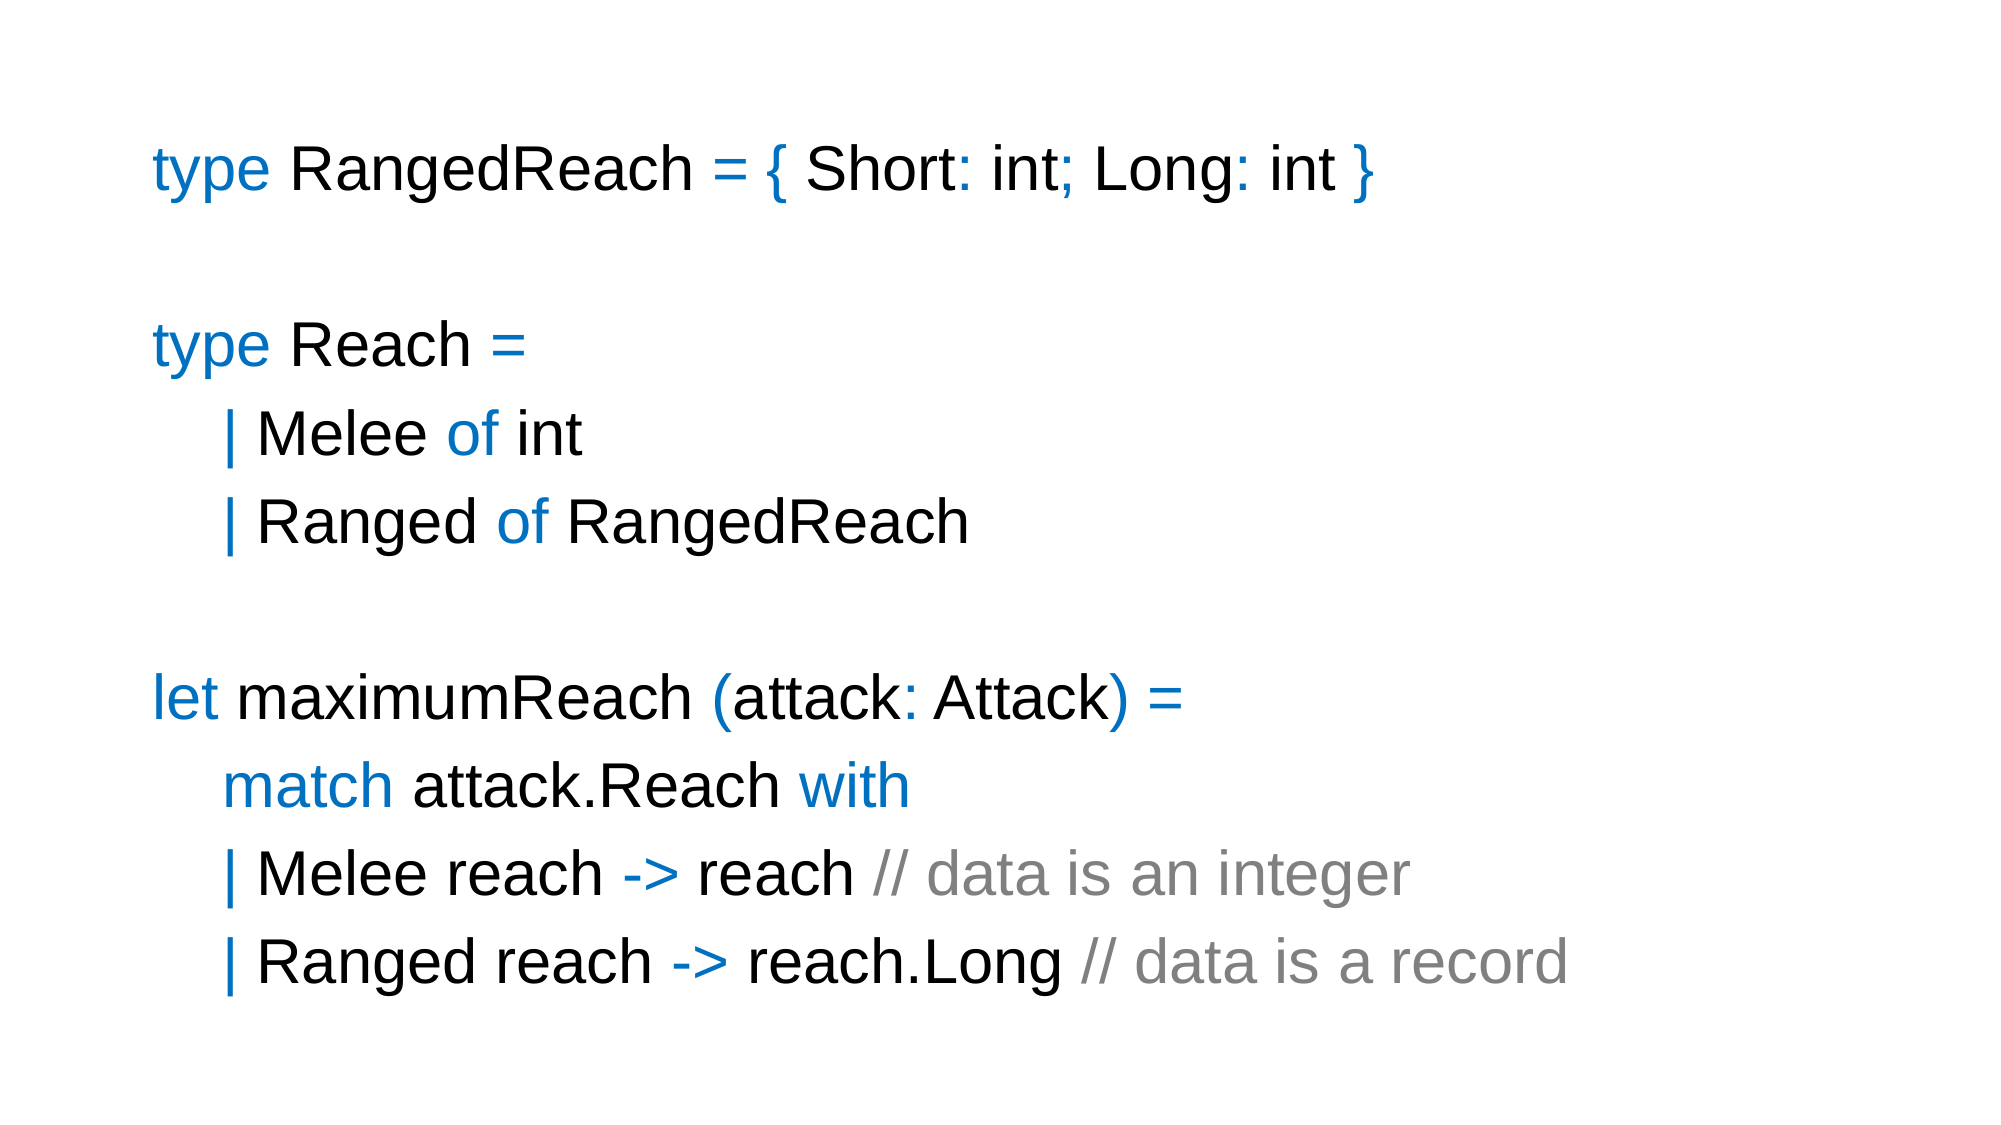

type RangedReach = { Short: int; Long: int }

type Reach =
    | Melee of int
    | Ranged of RangedReach

let maximumReach (attack: Attack) =
    match attack.Reach with
    | Melee reach -> reach // data is an integer
    | Ranged reach -> reach.Long // data is a record